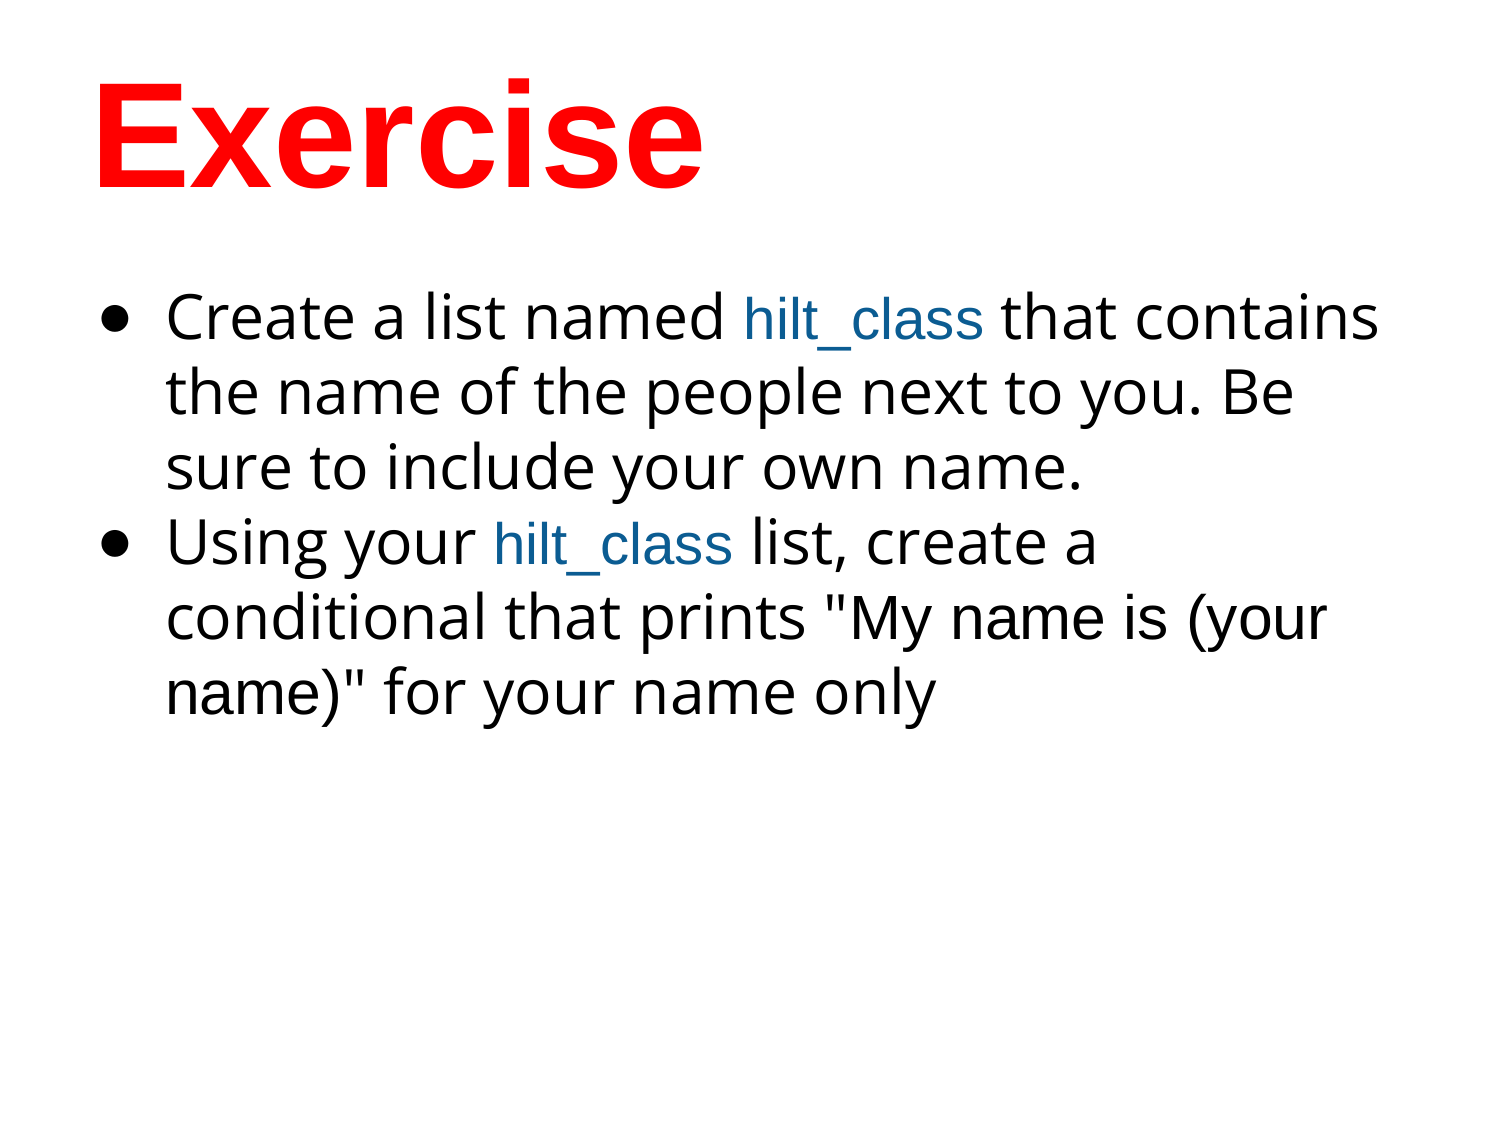

# Exercise
Create a list named hilt_class that contains the name of the people next to you. Be sure to include your own name.
Using your hilt_class list, create a conditional that prints "My name is (your name)" for your name only